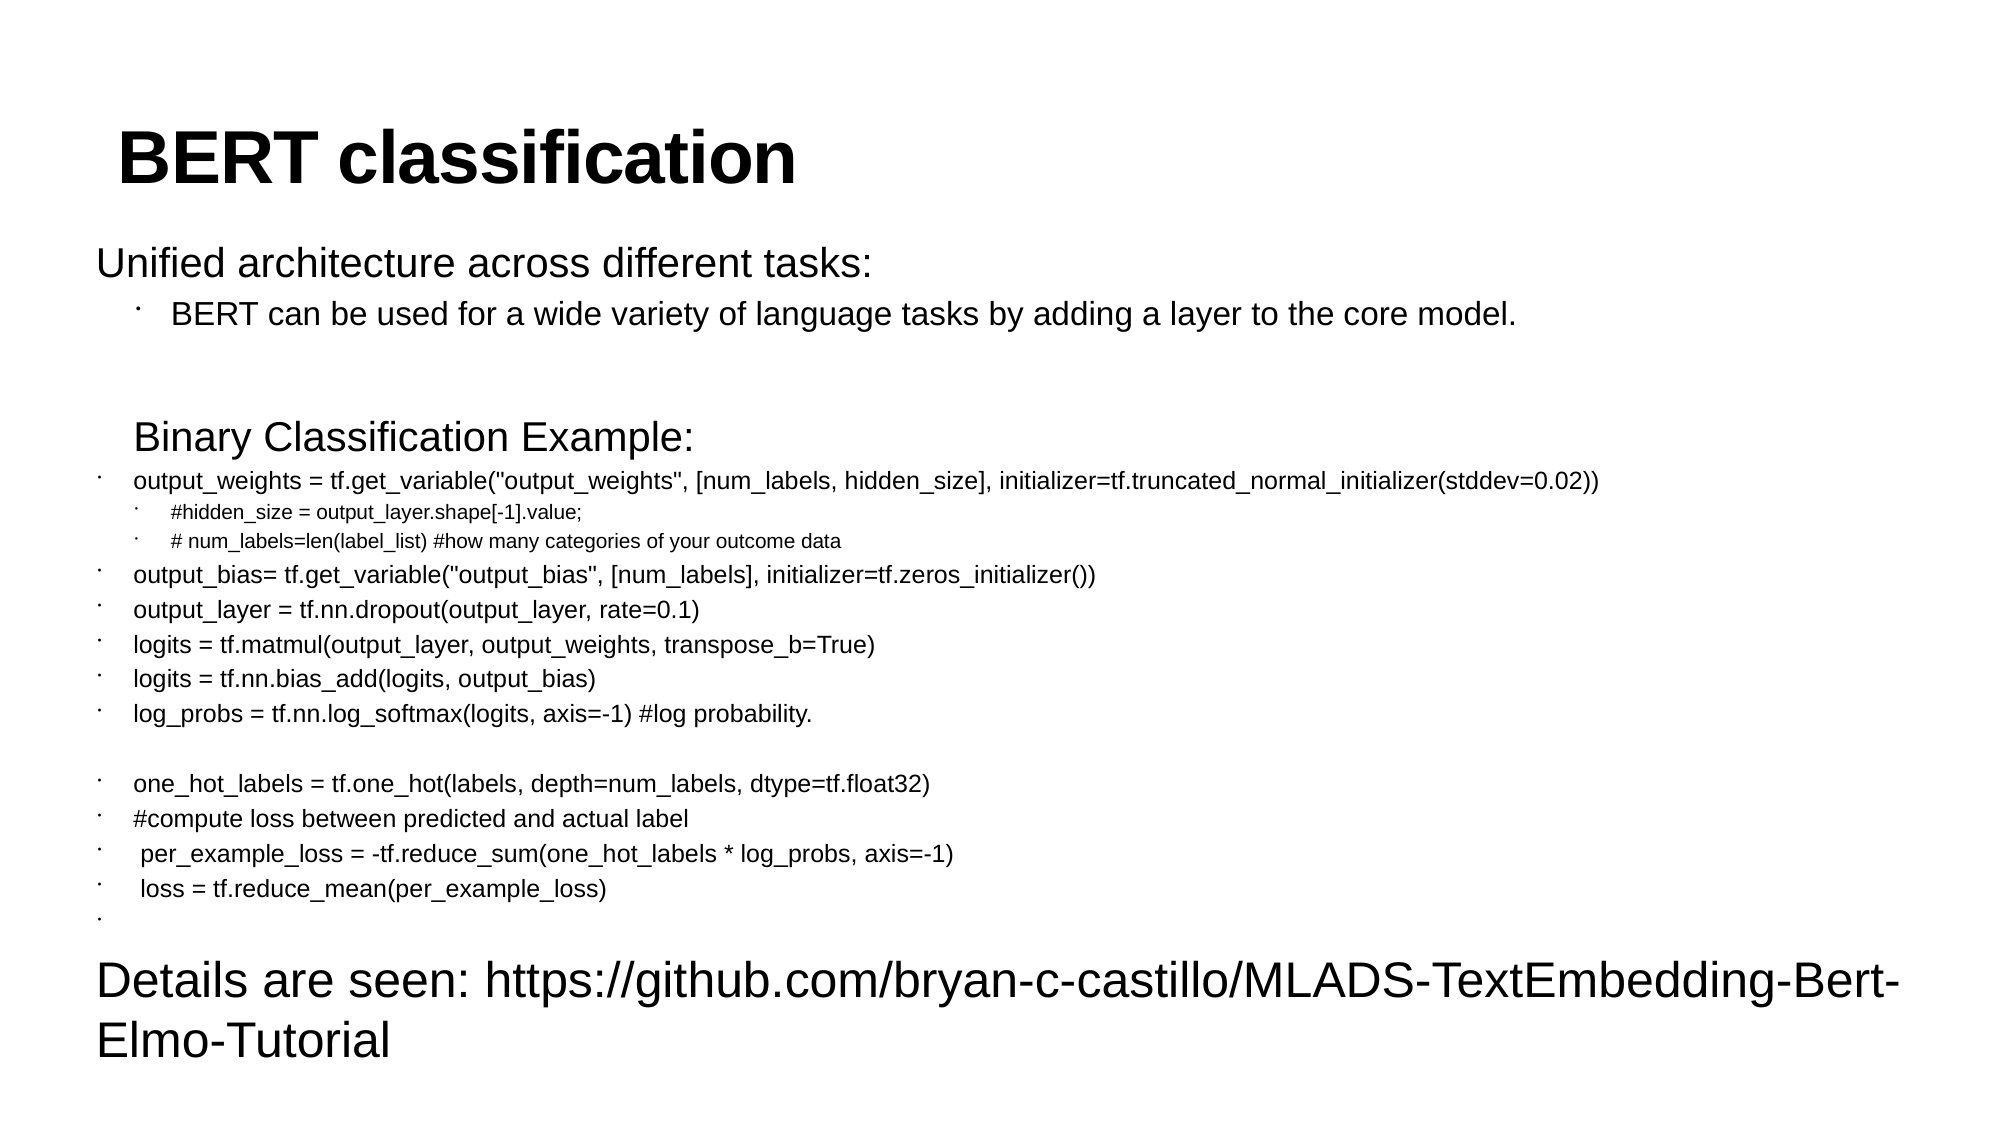

# BERT classification
Uniﬁed architecture across different tasks:
BERT can be used for a wide variety of language tasks by adding a layer to the core model.

Binary Classification Example:
output_weights = tf.get_variable("output_weights", [num_labels, hidden_size], initializer=tf.truncated_normal_initializer(stddev=0.02))
#hidden_size = output_layer.shape[-1].value;
# num_labels=len(label_list) #how many categories of your outcome data
output_bias= tf.get_variable("output_bias", [num_labels], initializer=tf.zeros_initializer())
output_layer = tf.nn.dropout(output_layer, rate=0.1)
logits = tf.matmul(output_layer, output_weights, transpose_b=True)
logits = tf.nn.bias_add(logits, output_bias)
log_probs = tf.nn.log_softmax(logits, axis=-1) #log probability.

one_hot_labels = tf.one_hot(labels, depth=num_labels, dtype=tf.float32)
#compute loss between predicted and actual label
 per_example_loss = -tf.reduce_sum(one_hot_labels * log_probs, axis=-1)
 loss = tf.reduce_mean(per_example_loss)

Details are seen: https://github.com/bryan-c-castillo/MLADS-TextEmbedding-Bert-Elmo-Tutorial